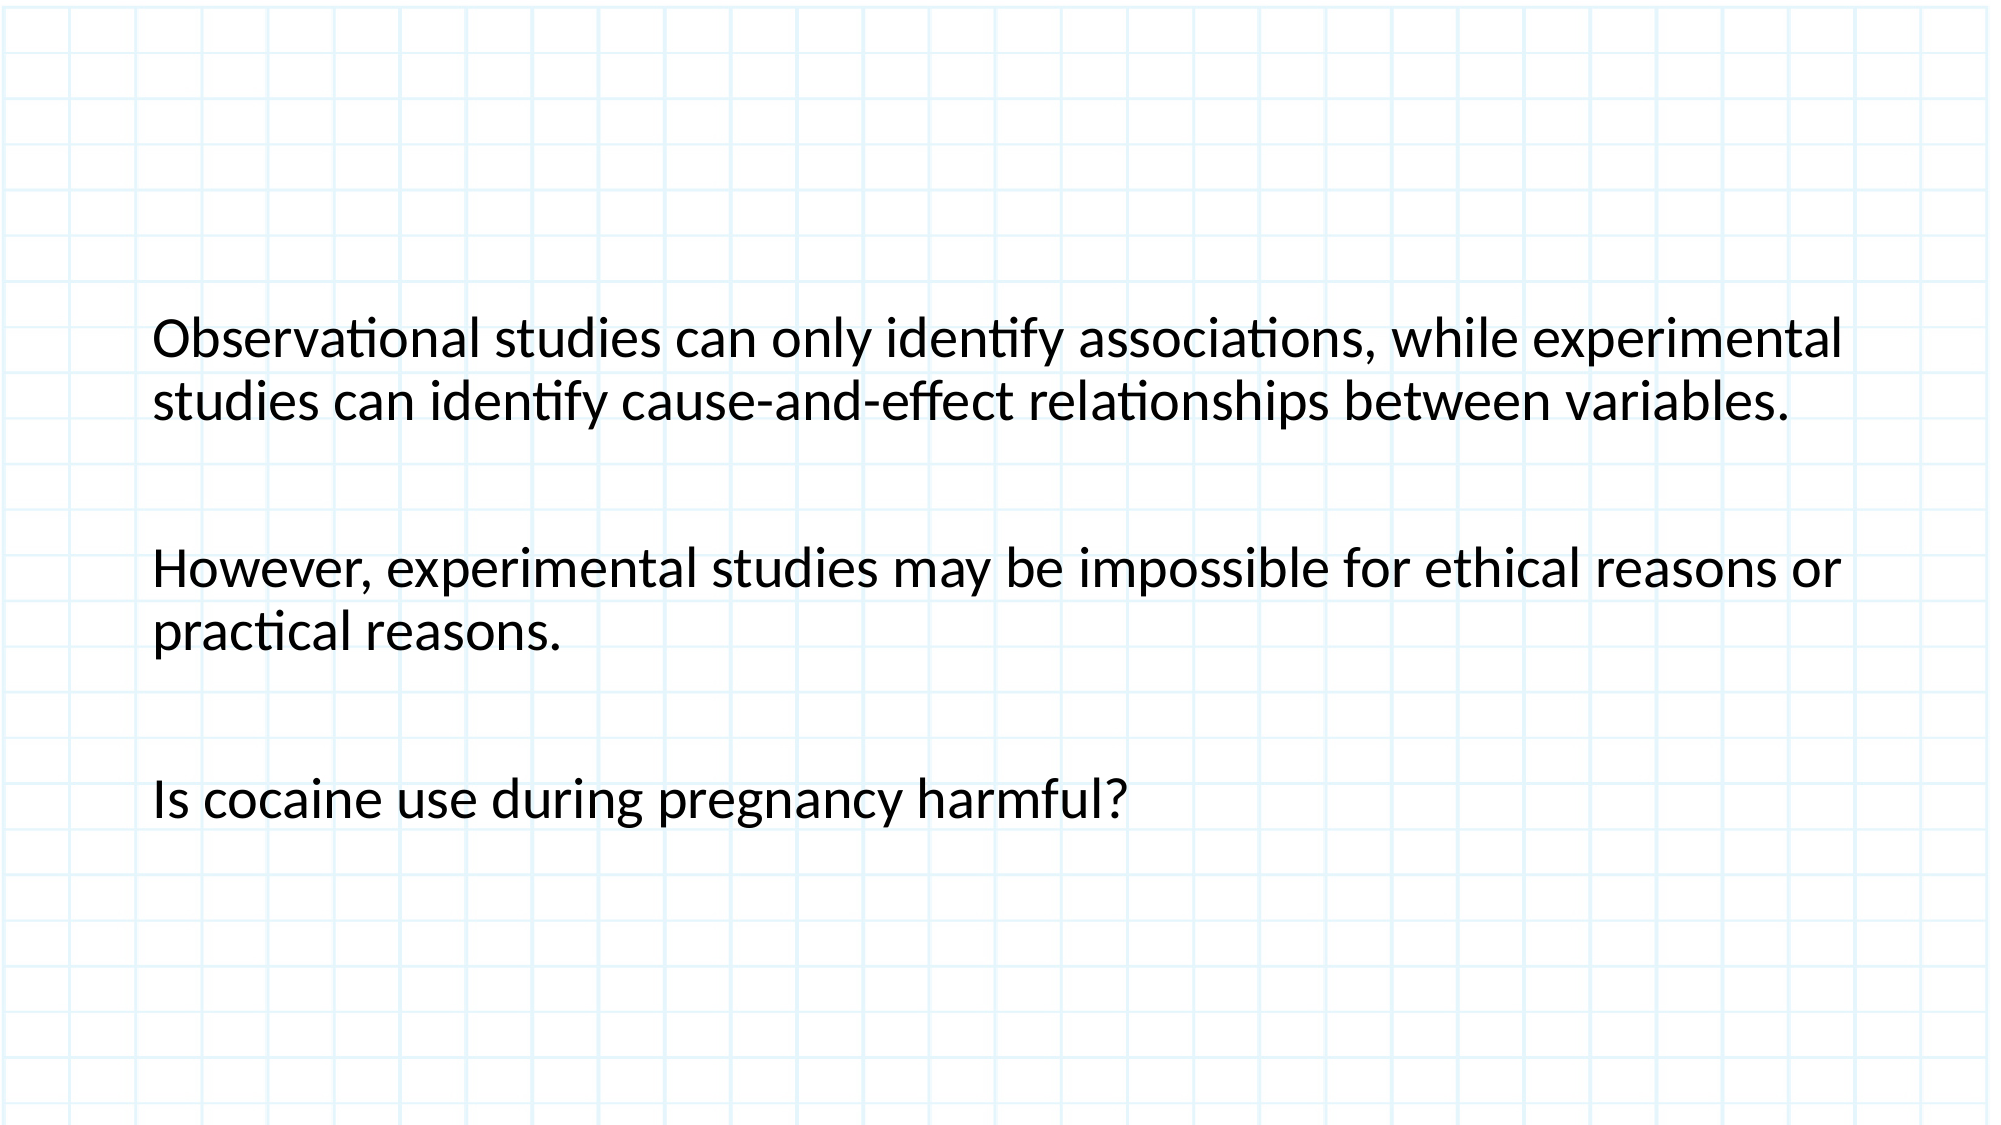

#
Observational studies can only identify associations, while experimental studies can identify cause-and-effect relationships between variables.

However, experimental studies may be impossible for ethical reasons or practical reasons.

Is cocaine use during pregnancy harmful?